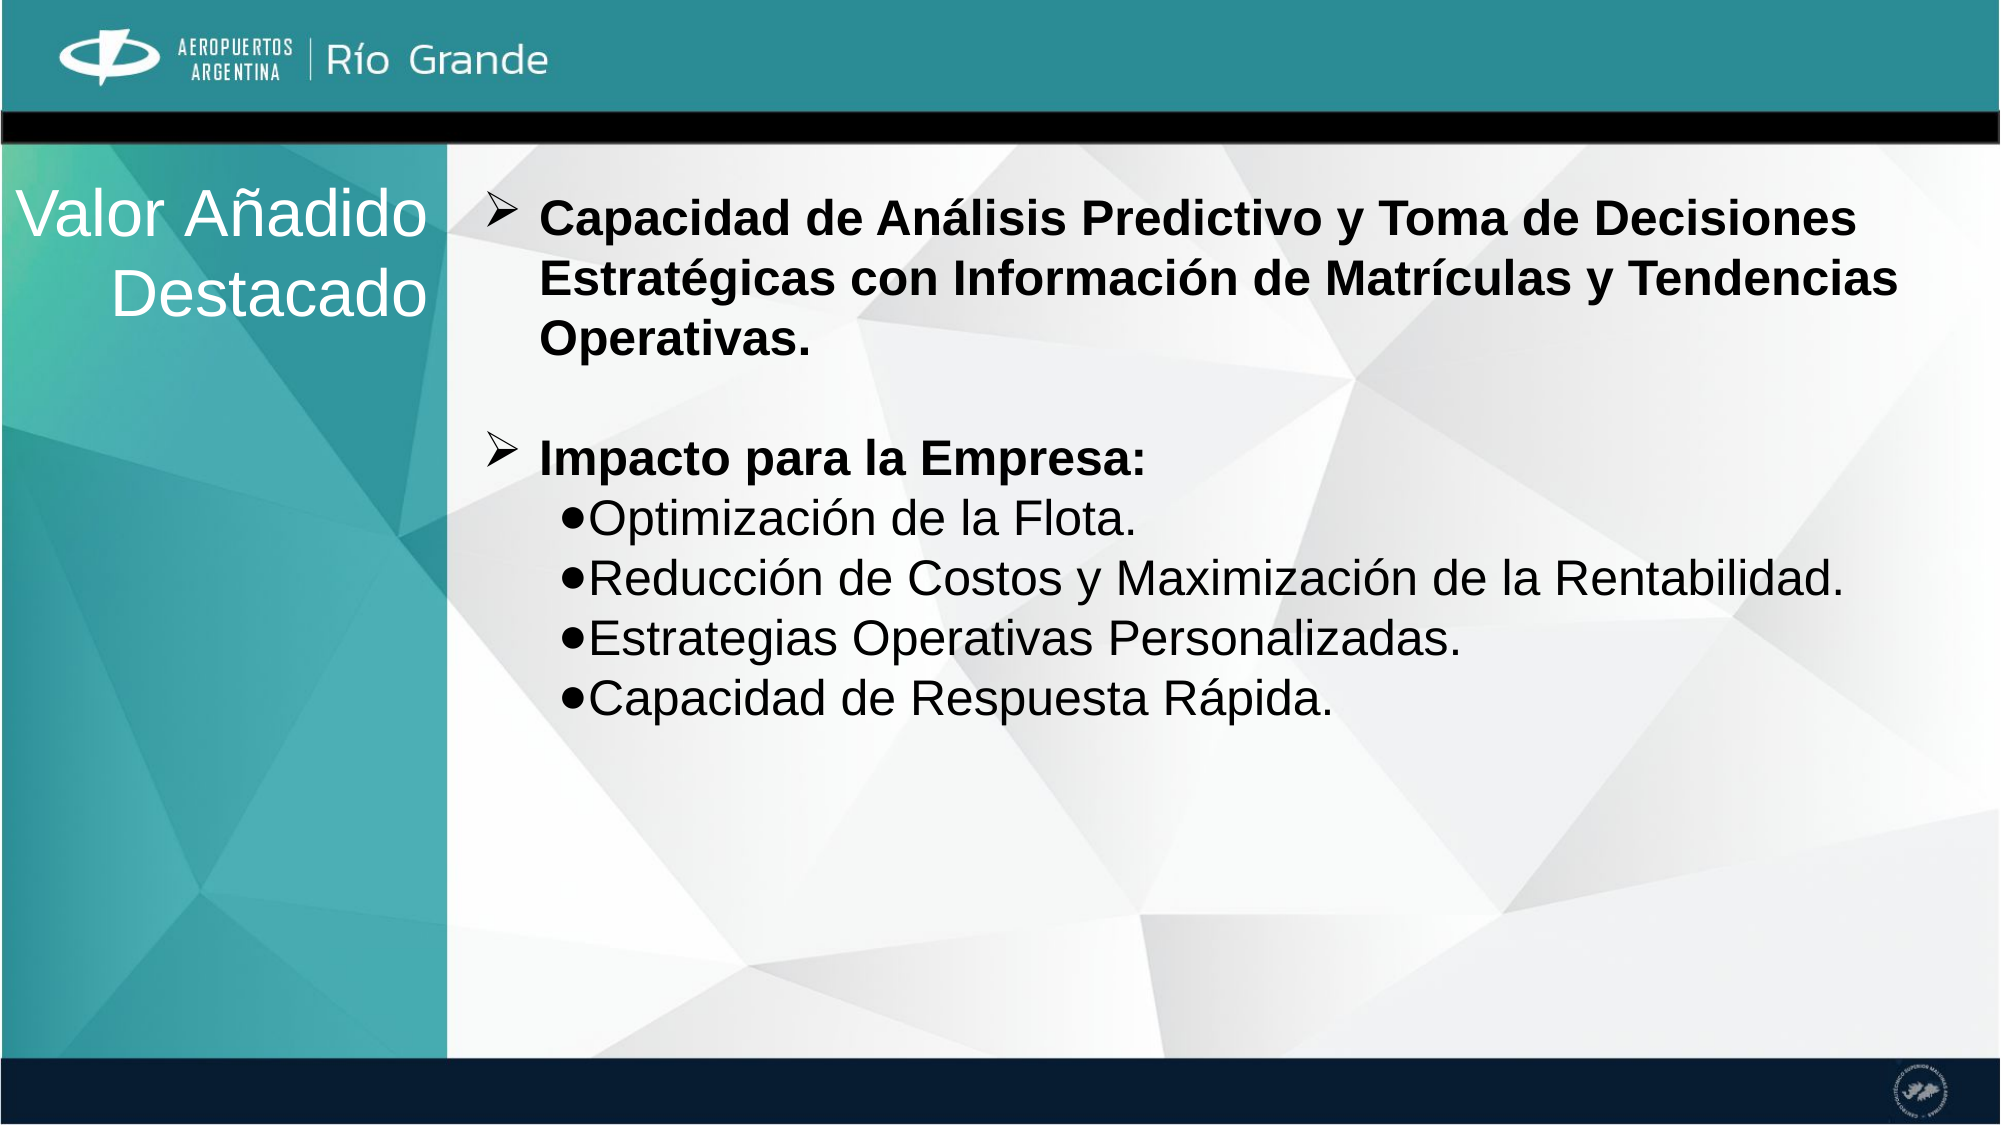

Valor Añadido Destacado
Capacidad de Análisis Predictivo y Toma de Decisiones Estratégicas con Información de Matrículas y Tendencias Operativas.

Impacto para la Empresa:
Optimización de la Flota.
Reducción de Costos y Maximización de la Rentabilidad.
Estrategias Operativas Personalizadas.
Capacidad de Respuesta Rápida.